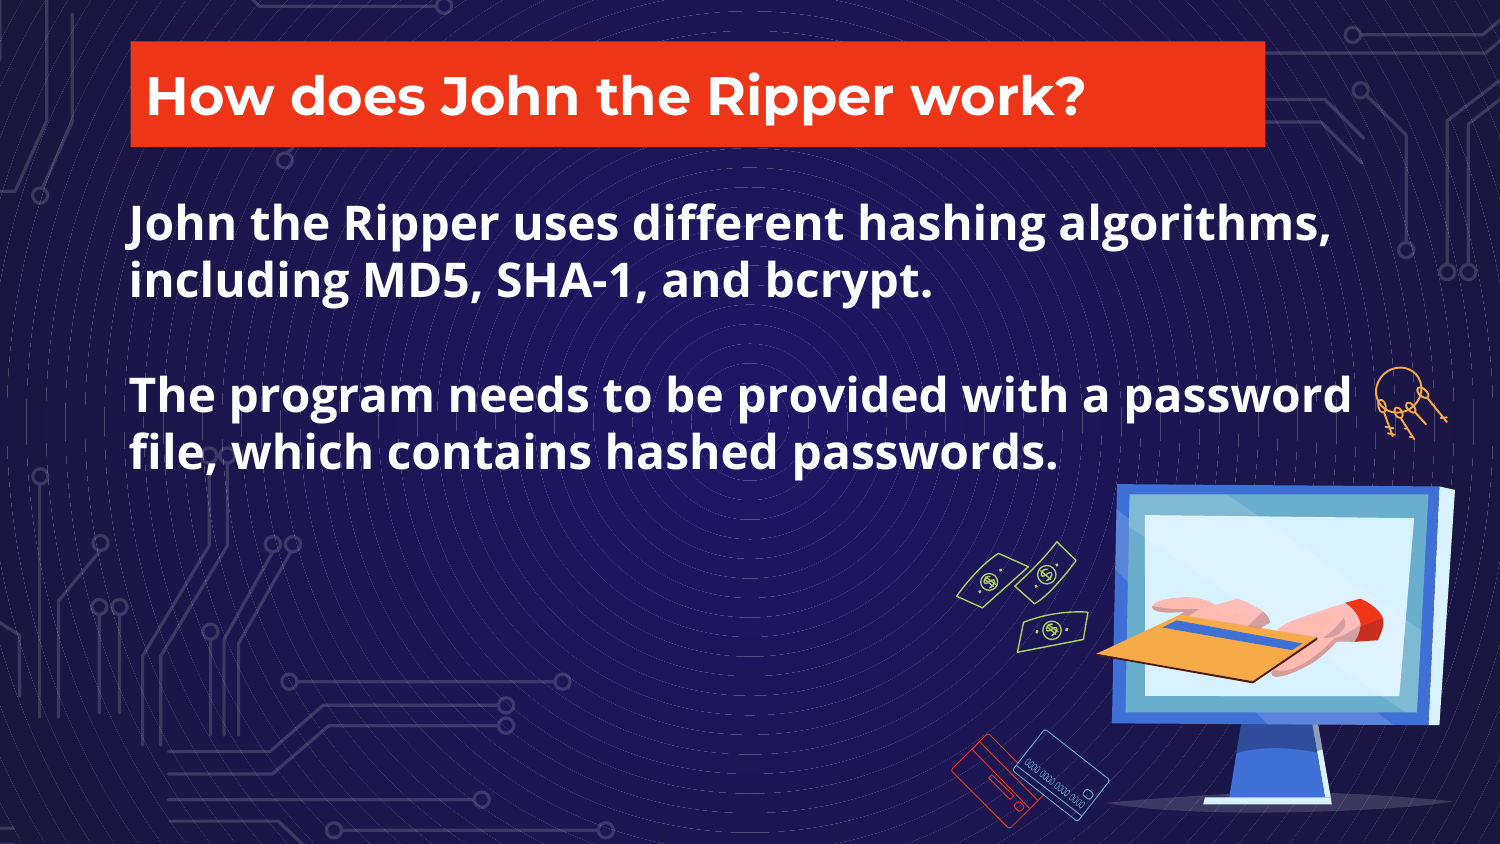

# How does John the Ripper work?
John the Ripper uses different hashing algorithms, including MD5, SHA-1, and bcrypt.

The program needs to be provided with a password file, which contains hashed passwords.